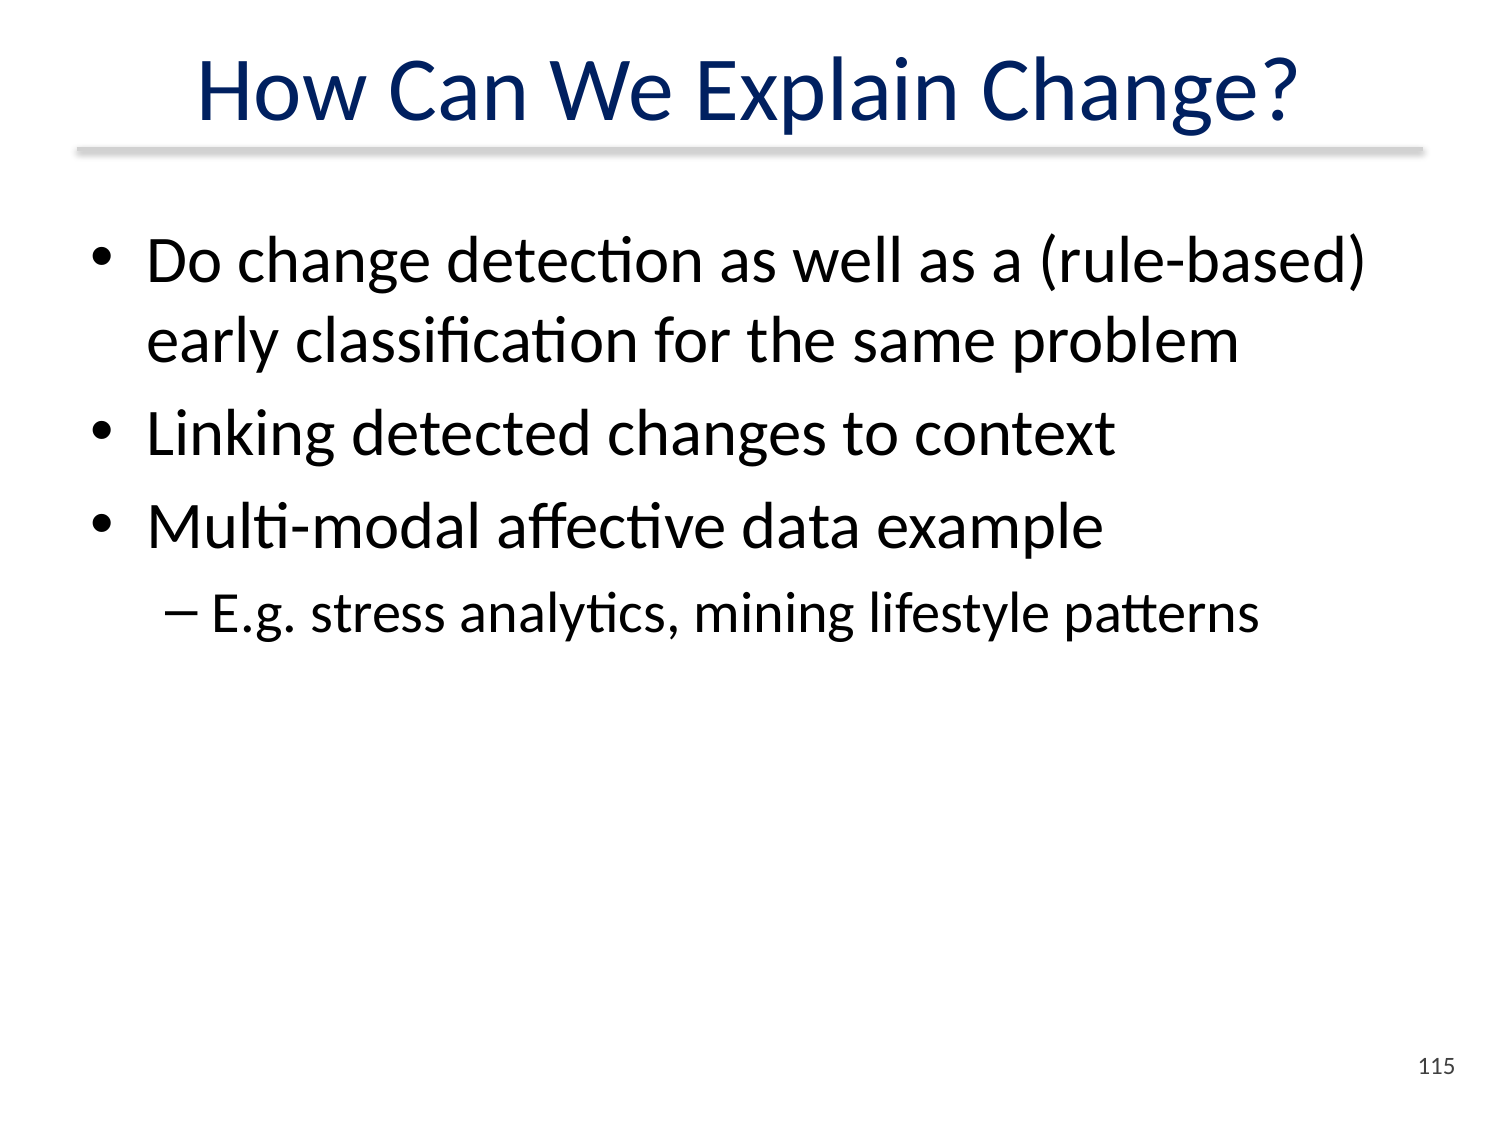

# How Can We Explain Change?
Do change detection as well as a (rule-based) early classification for the same problem
Linking detected changes to context
Multi-modal affective data example
E.g. stress analytics, mining lifestyle patterns

115